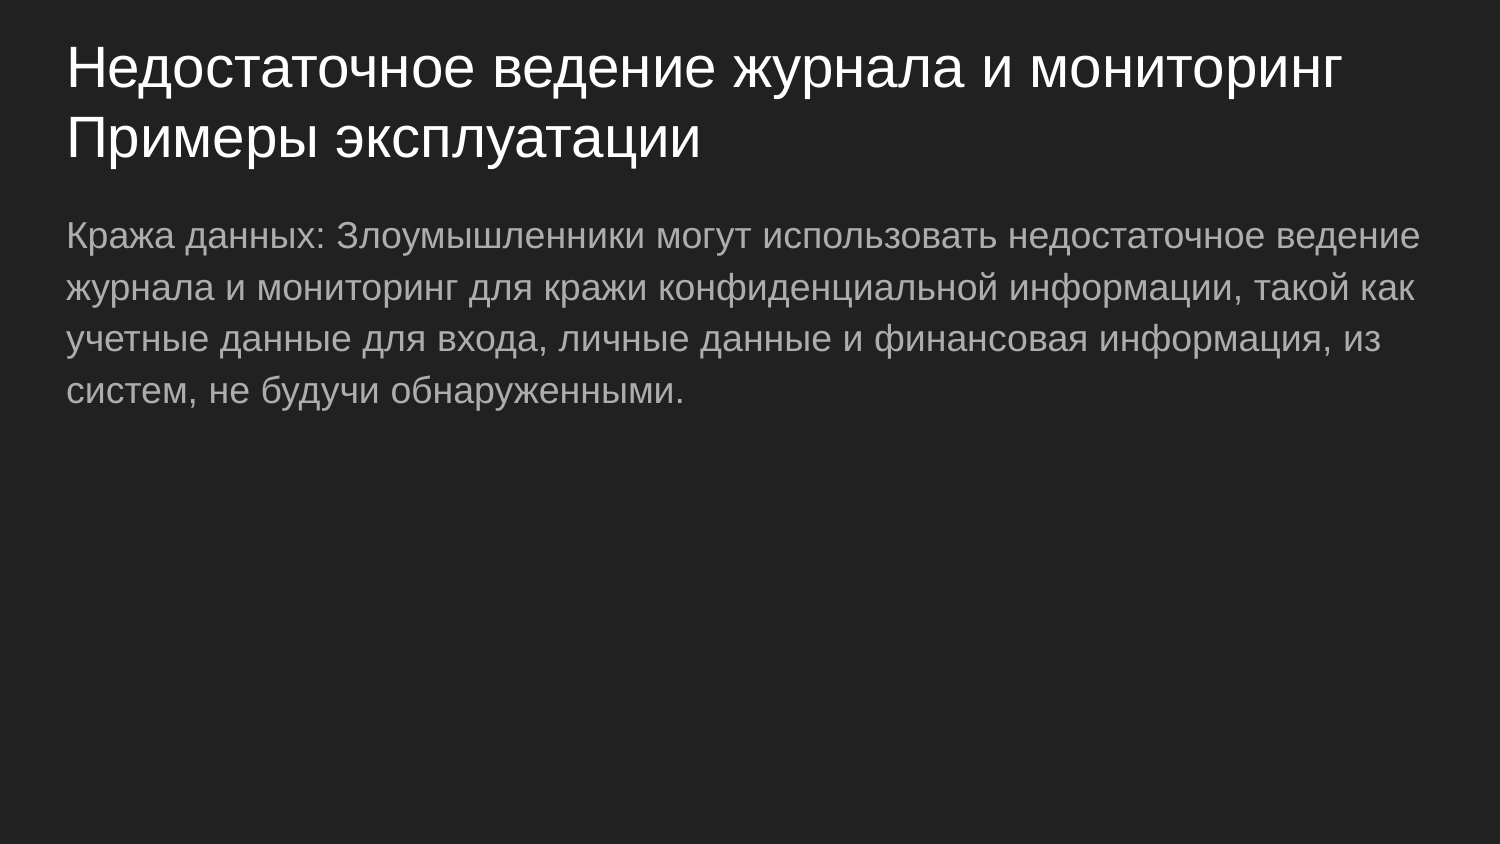

# Недостаточное ведение журнала и мониторинг Примеры эксплуатации
Кража данных: Злоумышленники могут использовать недостаточное ведение журнала и мониторинг для кражи конфиденциальной информации, такой как учетные данные для входа, личные данные и финансовая информация, из систем, не будучи обнаруженными.